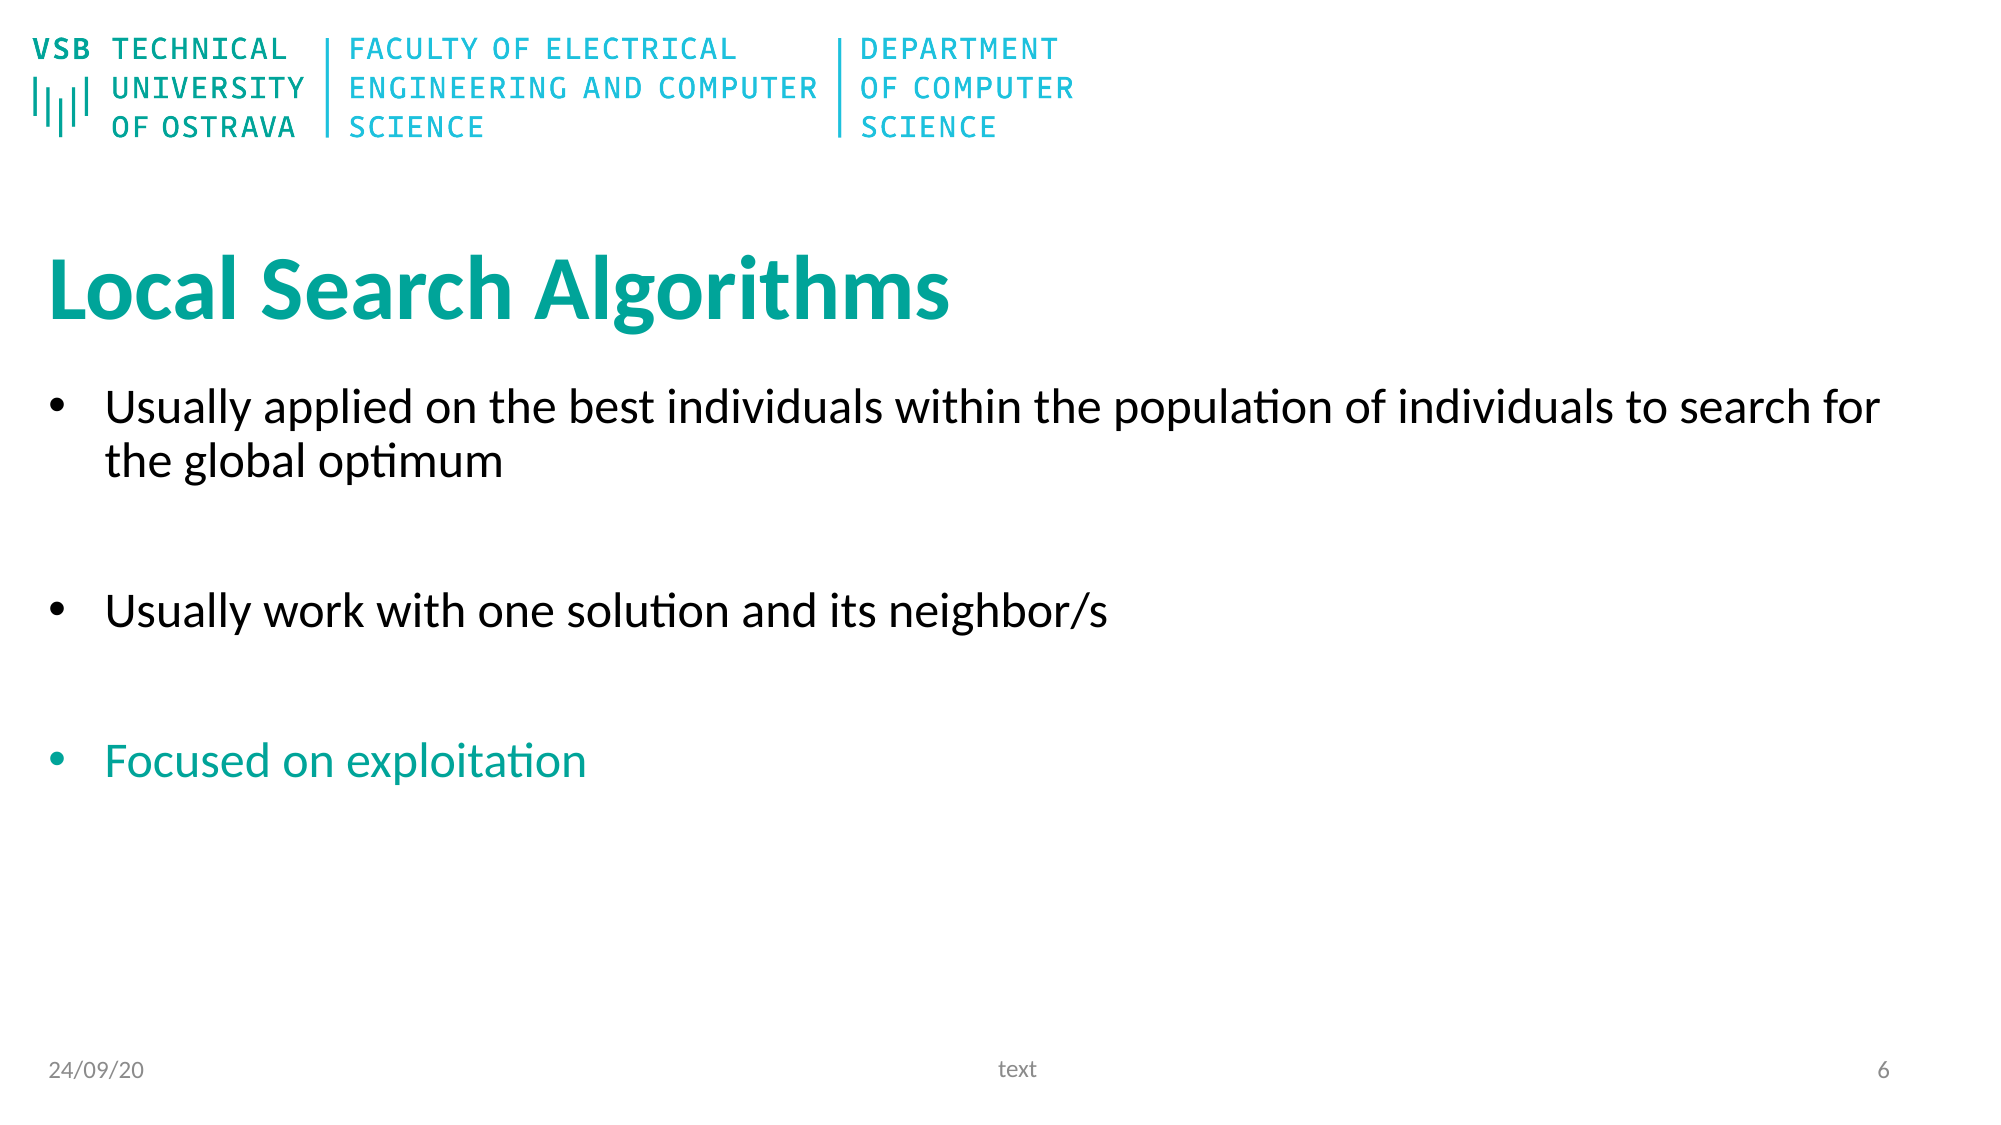

# Local Search Algorithms
Usually applied on the best individuals within the population of individuals to search for the global optimum

Usually work with one solution and its neighbor/s

Focused on exploitation

text
6
24/09/20